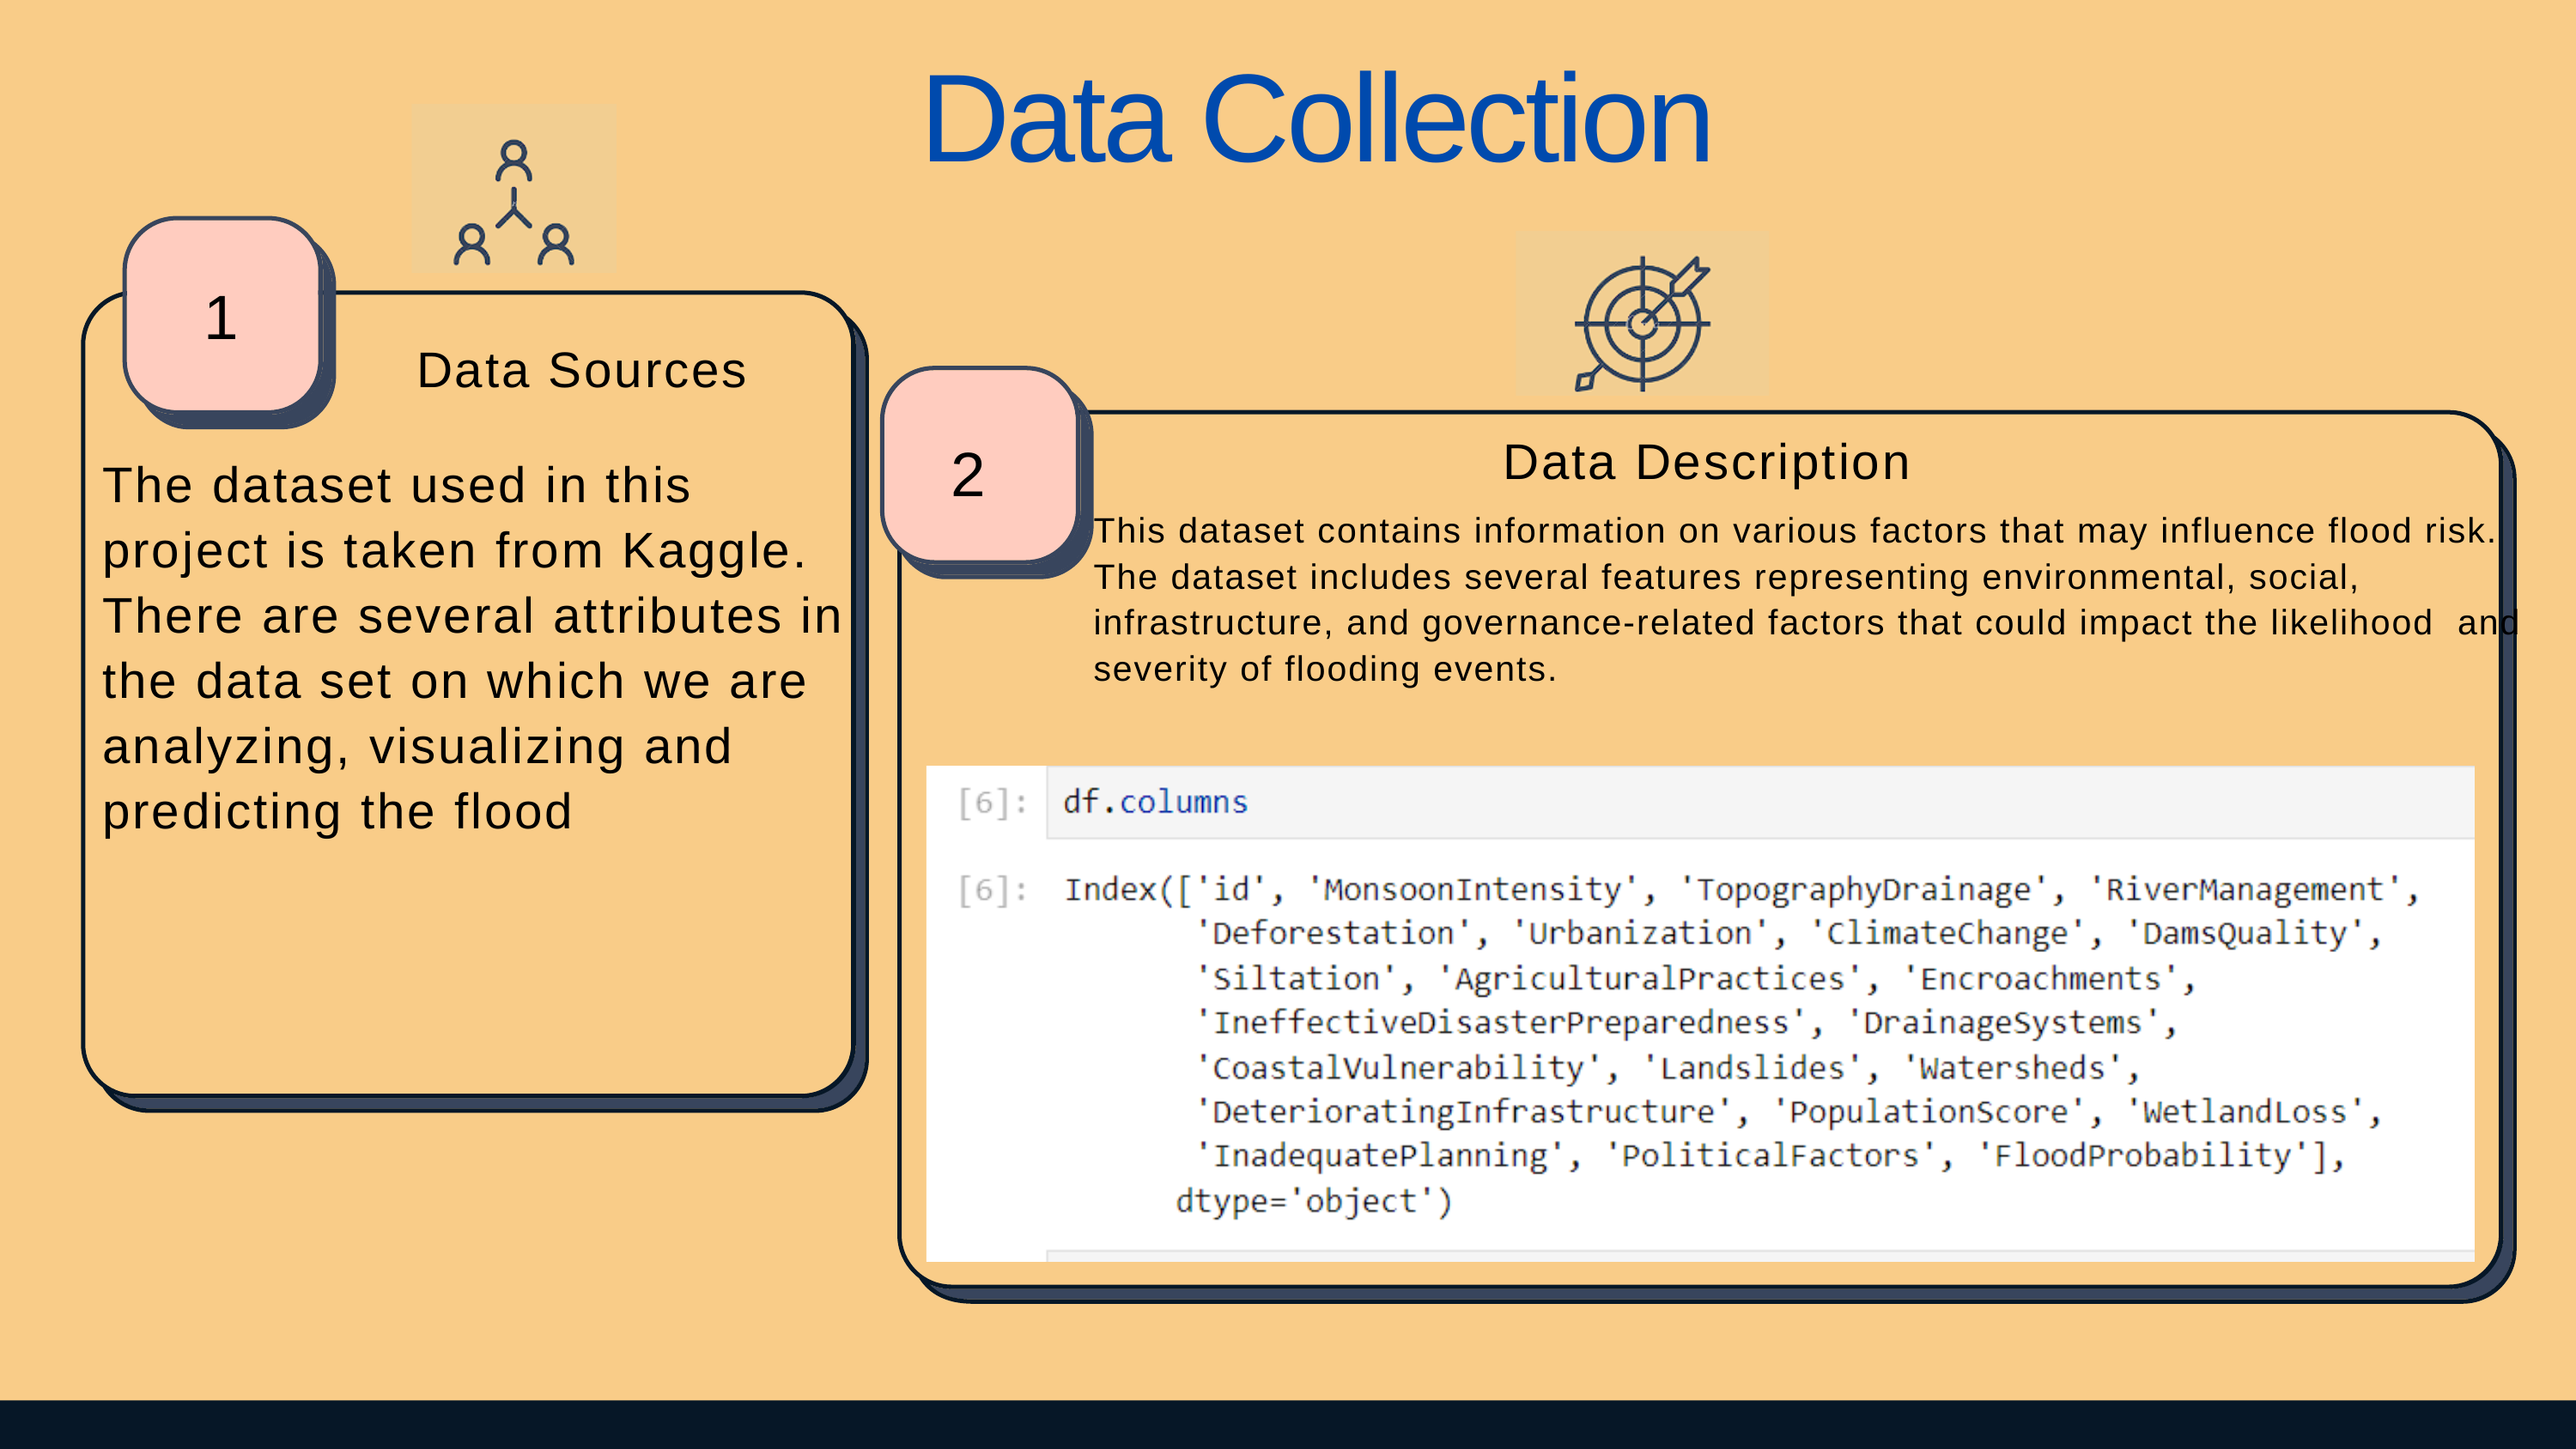

Data Collection

1

Data Sources

Data Description
2
The dataset used in this project is taken from Kaggle. There are several attributes in the data set on which we are analyzing, visualizing and predicting the flood

This dataset contains information on various factors that may influence flood risk. The dataset includes several features representing environmental, social, infrastructure, and governance-related factors that could impact the likelihood  and severity of flooding events.